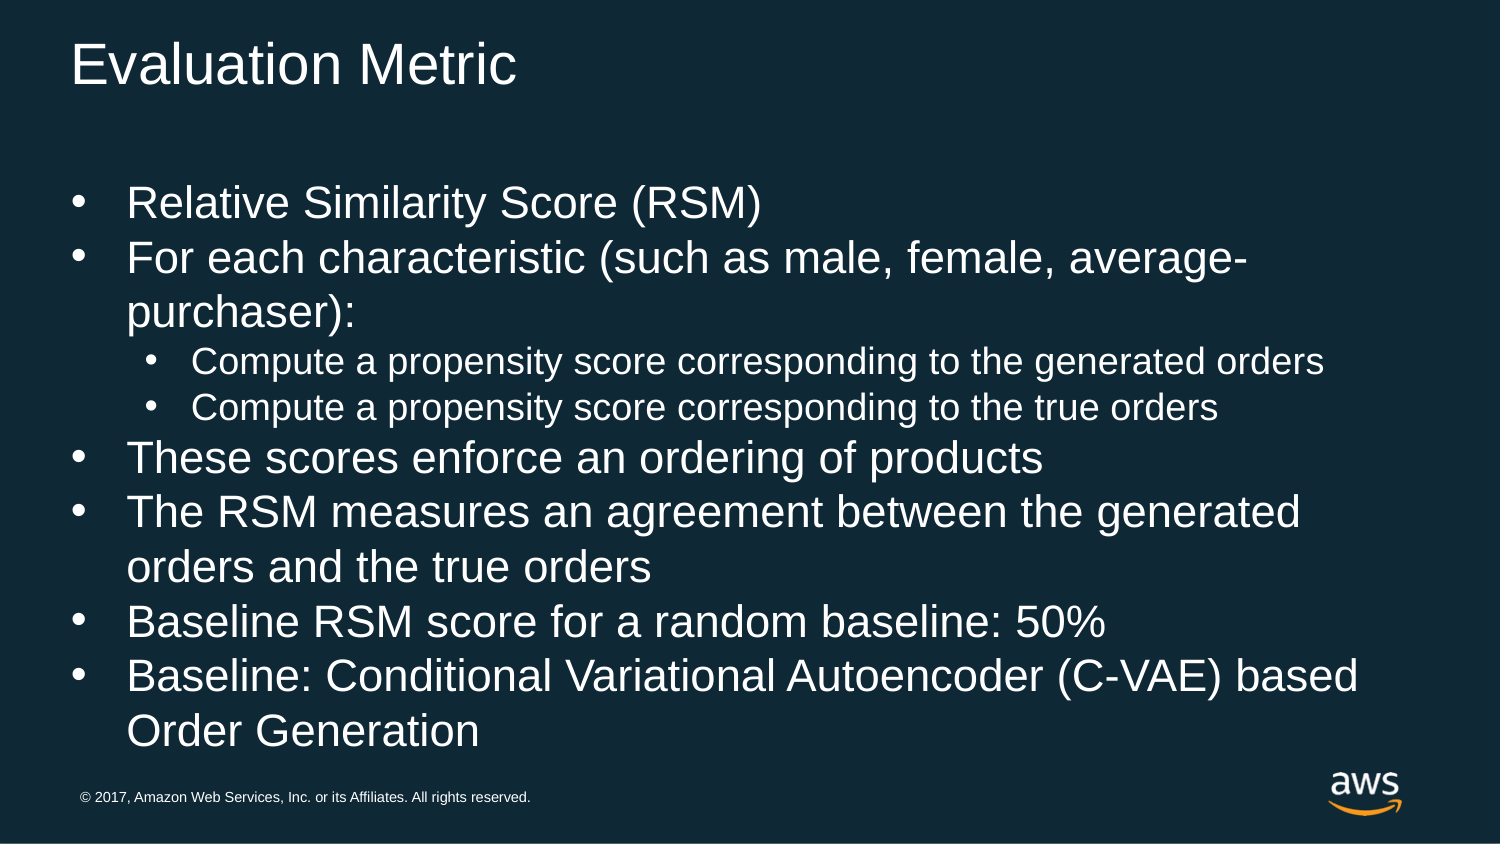

# Evaluation Metric
Relative Similarity Score (RSM)
For each characteristic (such as male, female, average-purchaser):
Compute a propensity score corresponding to the generated orders
Compute a propensity score corresponding to the true orders
These scores enforce an ordering of products
The RSM measures an agreement between the generated orders and the true orders
Baseline RSM score for a random baseline: 50%
Baseline: Conditional Variational Autoencoder (C-VAE) based Order Generation